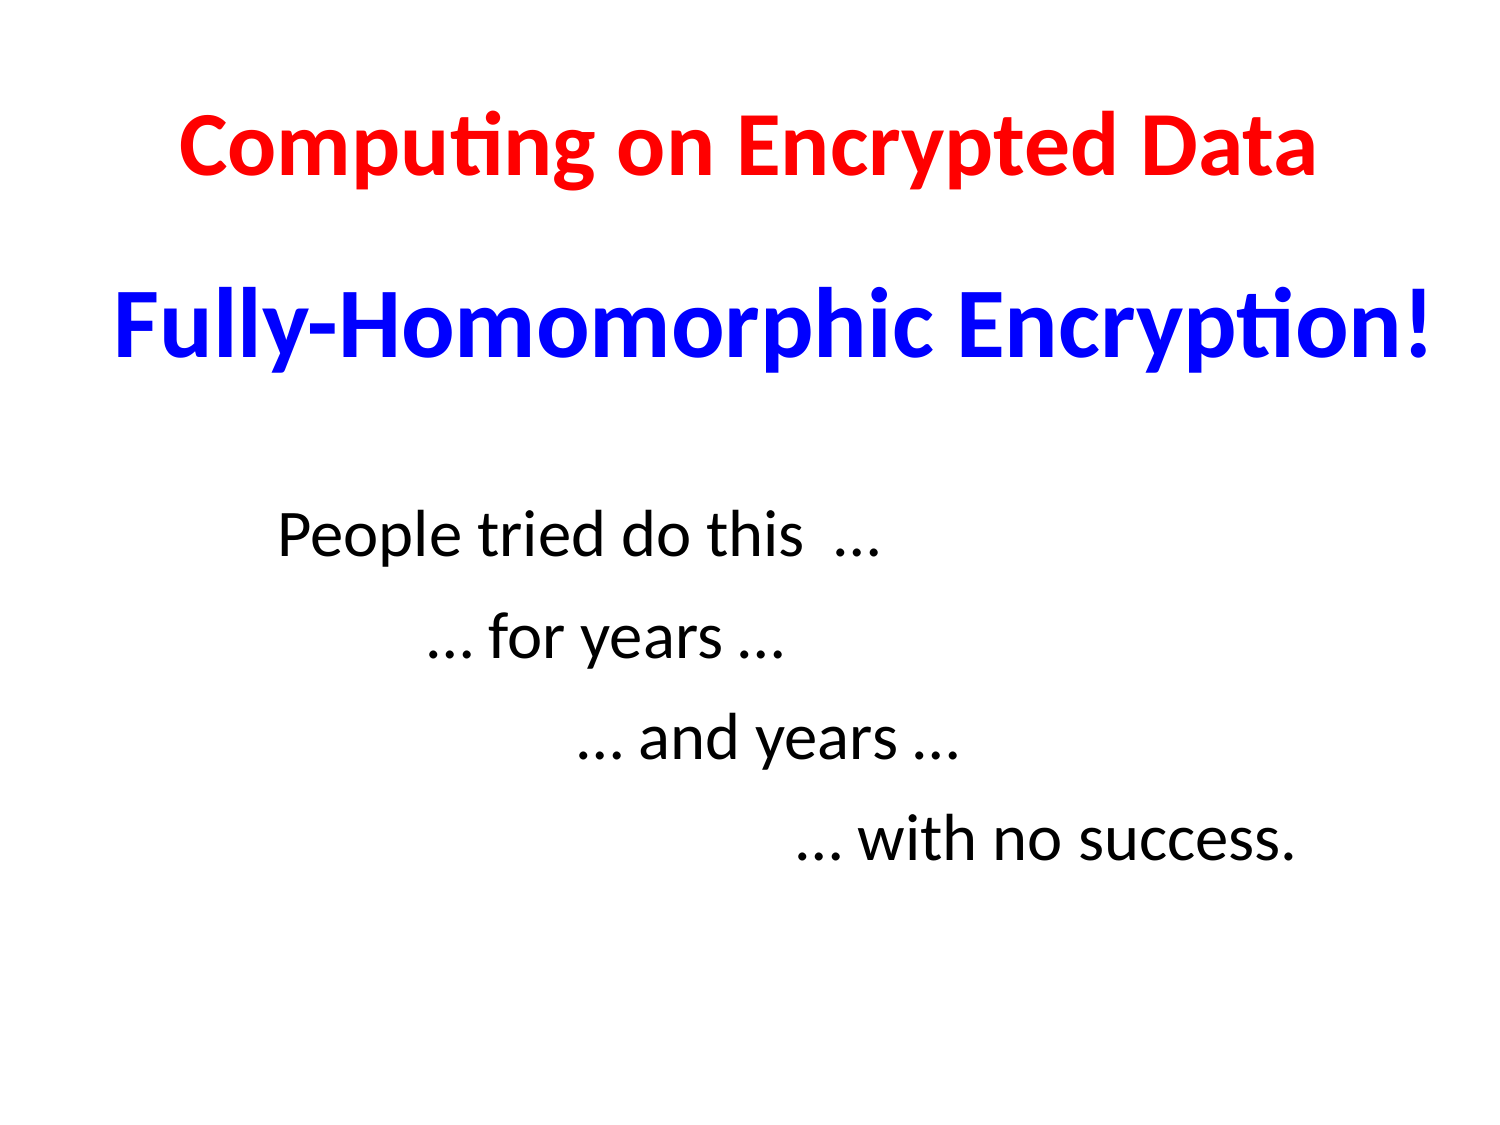

# Computing on Encrypted Data
Fully-Homomorphic Encryption!
People tried do this  …
	… for years …
		… and years …
… with no success.